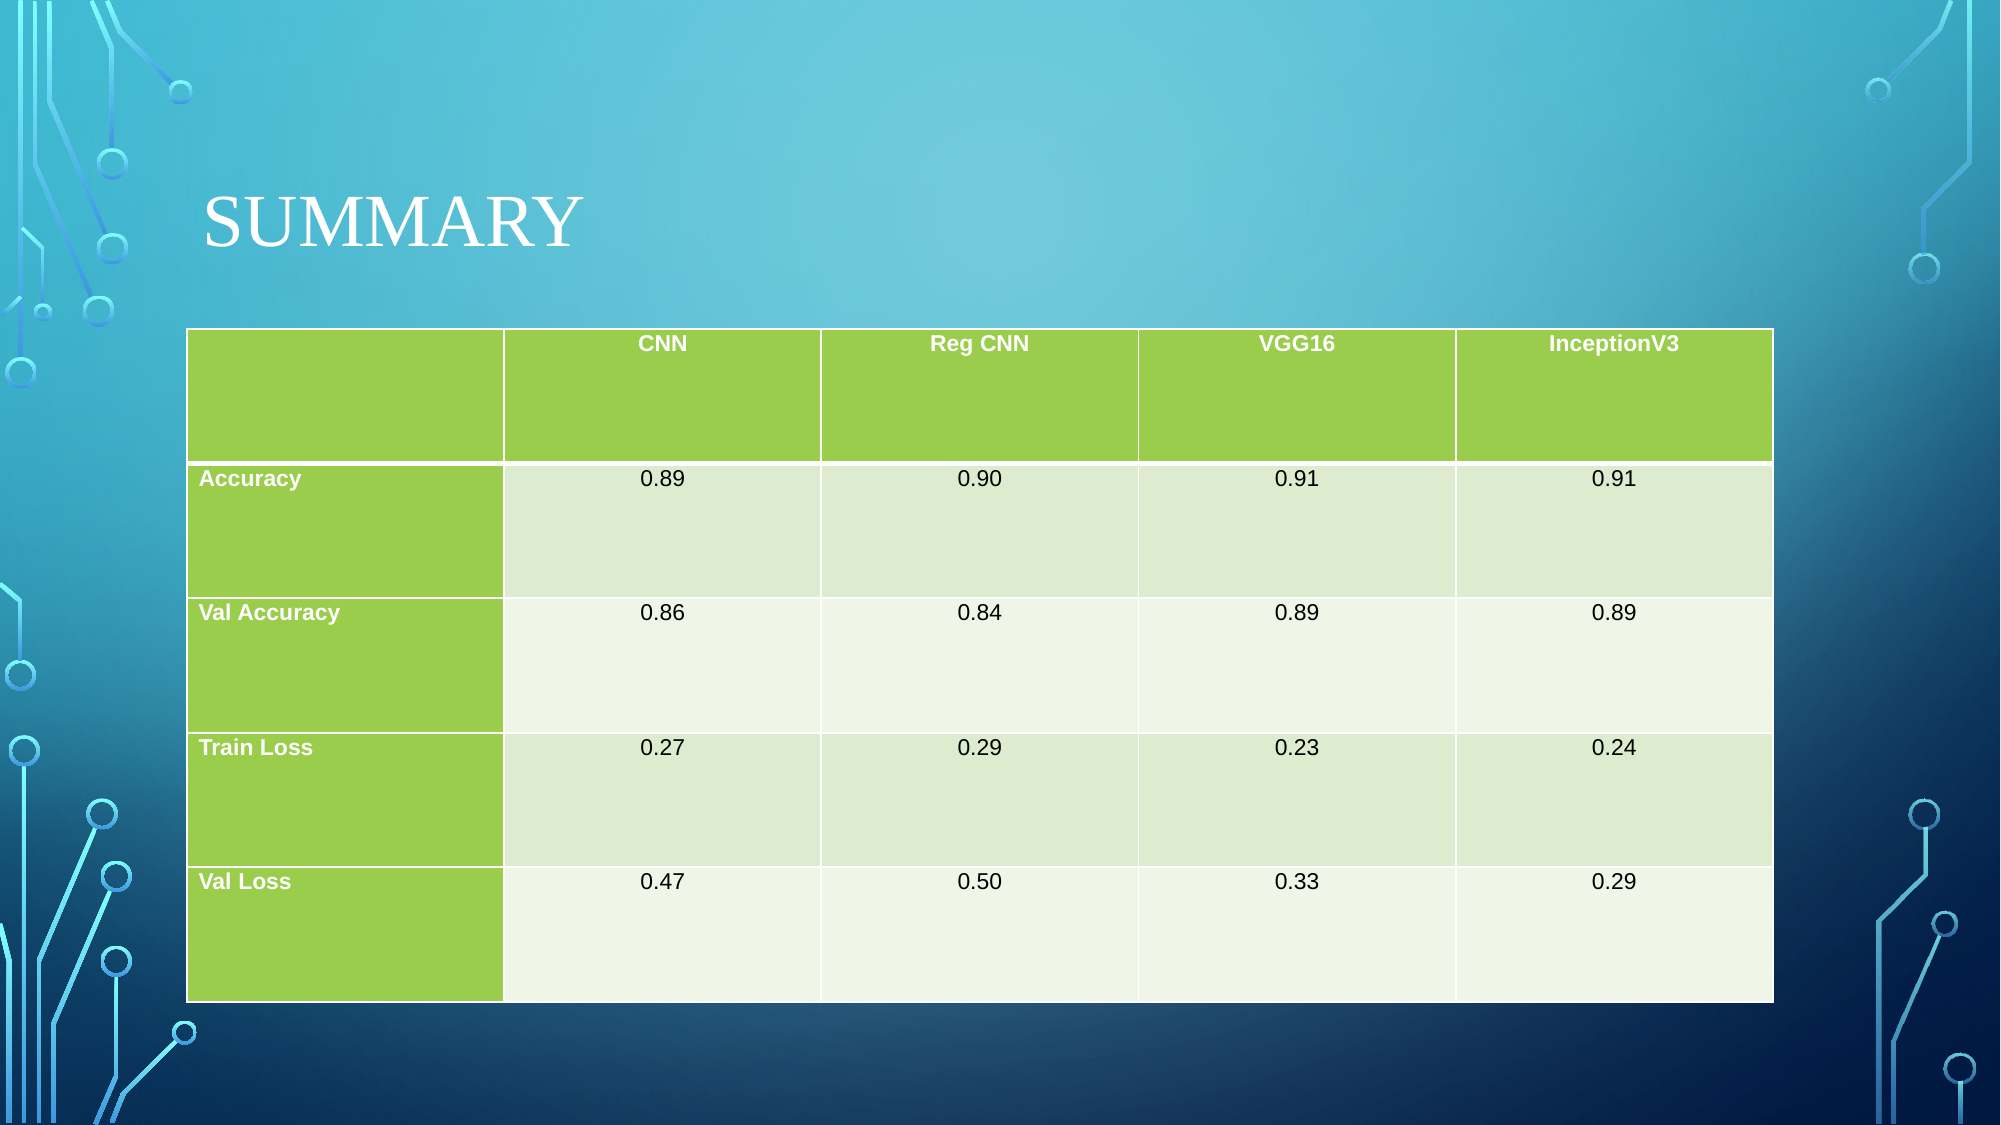

# summary
|  | CNN | Reg CNN | VGG16 | InceptionV3 |
| --- | --- | --- | --- | --- |
| Accuracy | 0.89 | 0.90 | 0.91 | 0.91 |
| Val Accuracy | 0.86 | 0.84 | 0.89 | 0.89 |
| Train Loss | 0.27 | 0.29 | 0.23 | 0.24 |
| Val Loss | 0.47 | 0.50 | 0.33 | 0.29 |